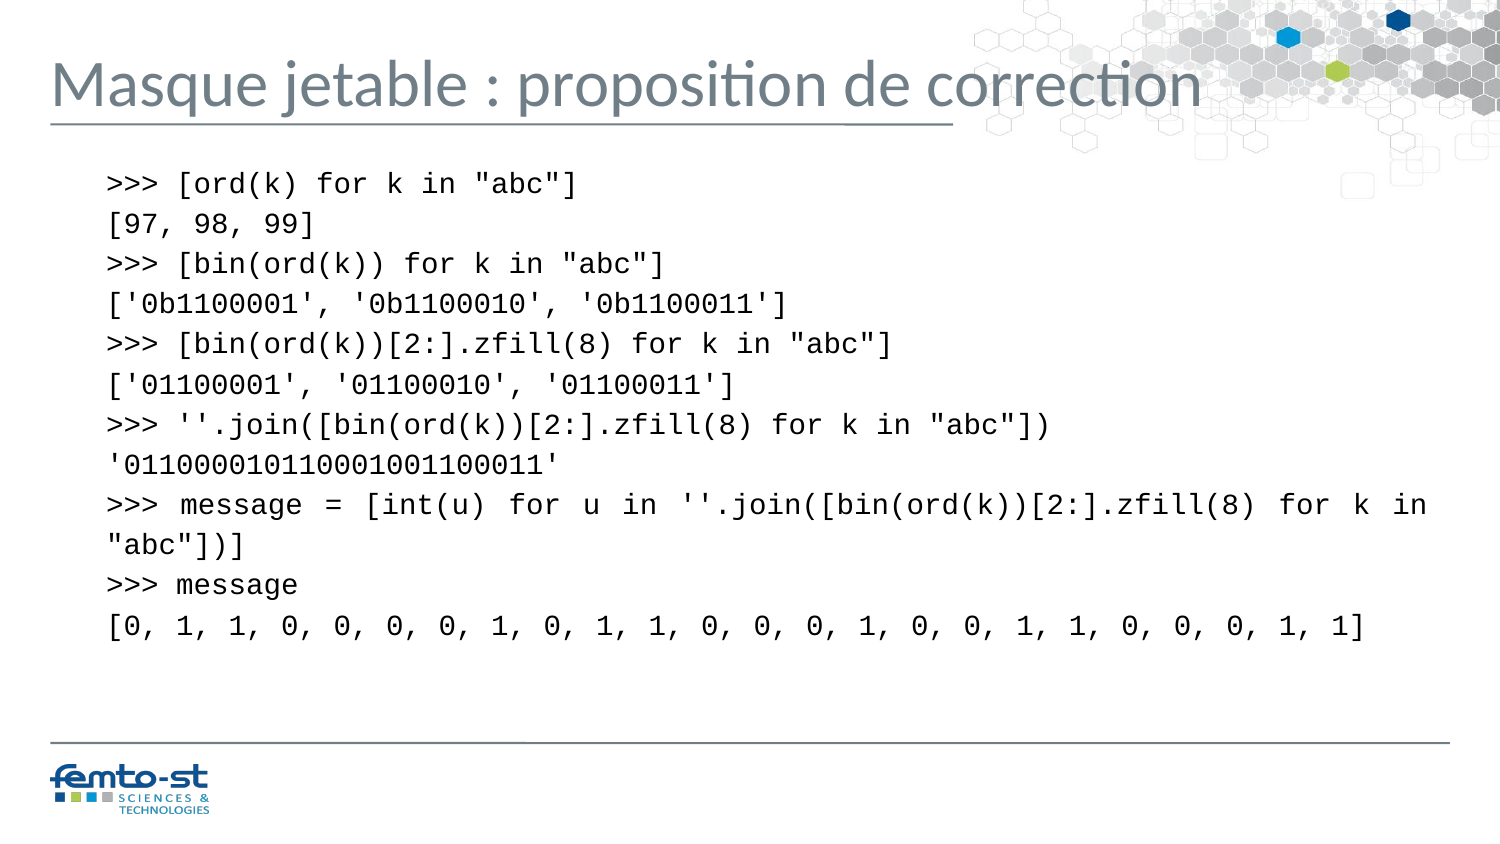

Masque jetable : proposition de correction
>>> [ord(k) for k in "abc"]
[97, 98, 99]
>>> [bin(ord(k)) for k in "abc"]
['0b1100001', '0b1100010', '0b1100011']
>>> [bin(ord(k))[2:].zfill(8) for k in "abc"]
['01100001', '01100010', '01100011']
>>> ''.join([bin(ord(k))[2:].zfill(8) for k in "abc"])
'011000010110001001100011'
>>> message = [int(u) for u in ''.join([bin(ord(k))[2:].zfill(8) for k in "abc"])]
>>> message
[0, 1, 1, 0, 0, 0, 0, 1, 0, 1, 1, 0, 0, 0, 1, 0, 0, 1, 1, 0, 0, 0, 1, 1]